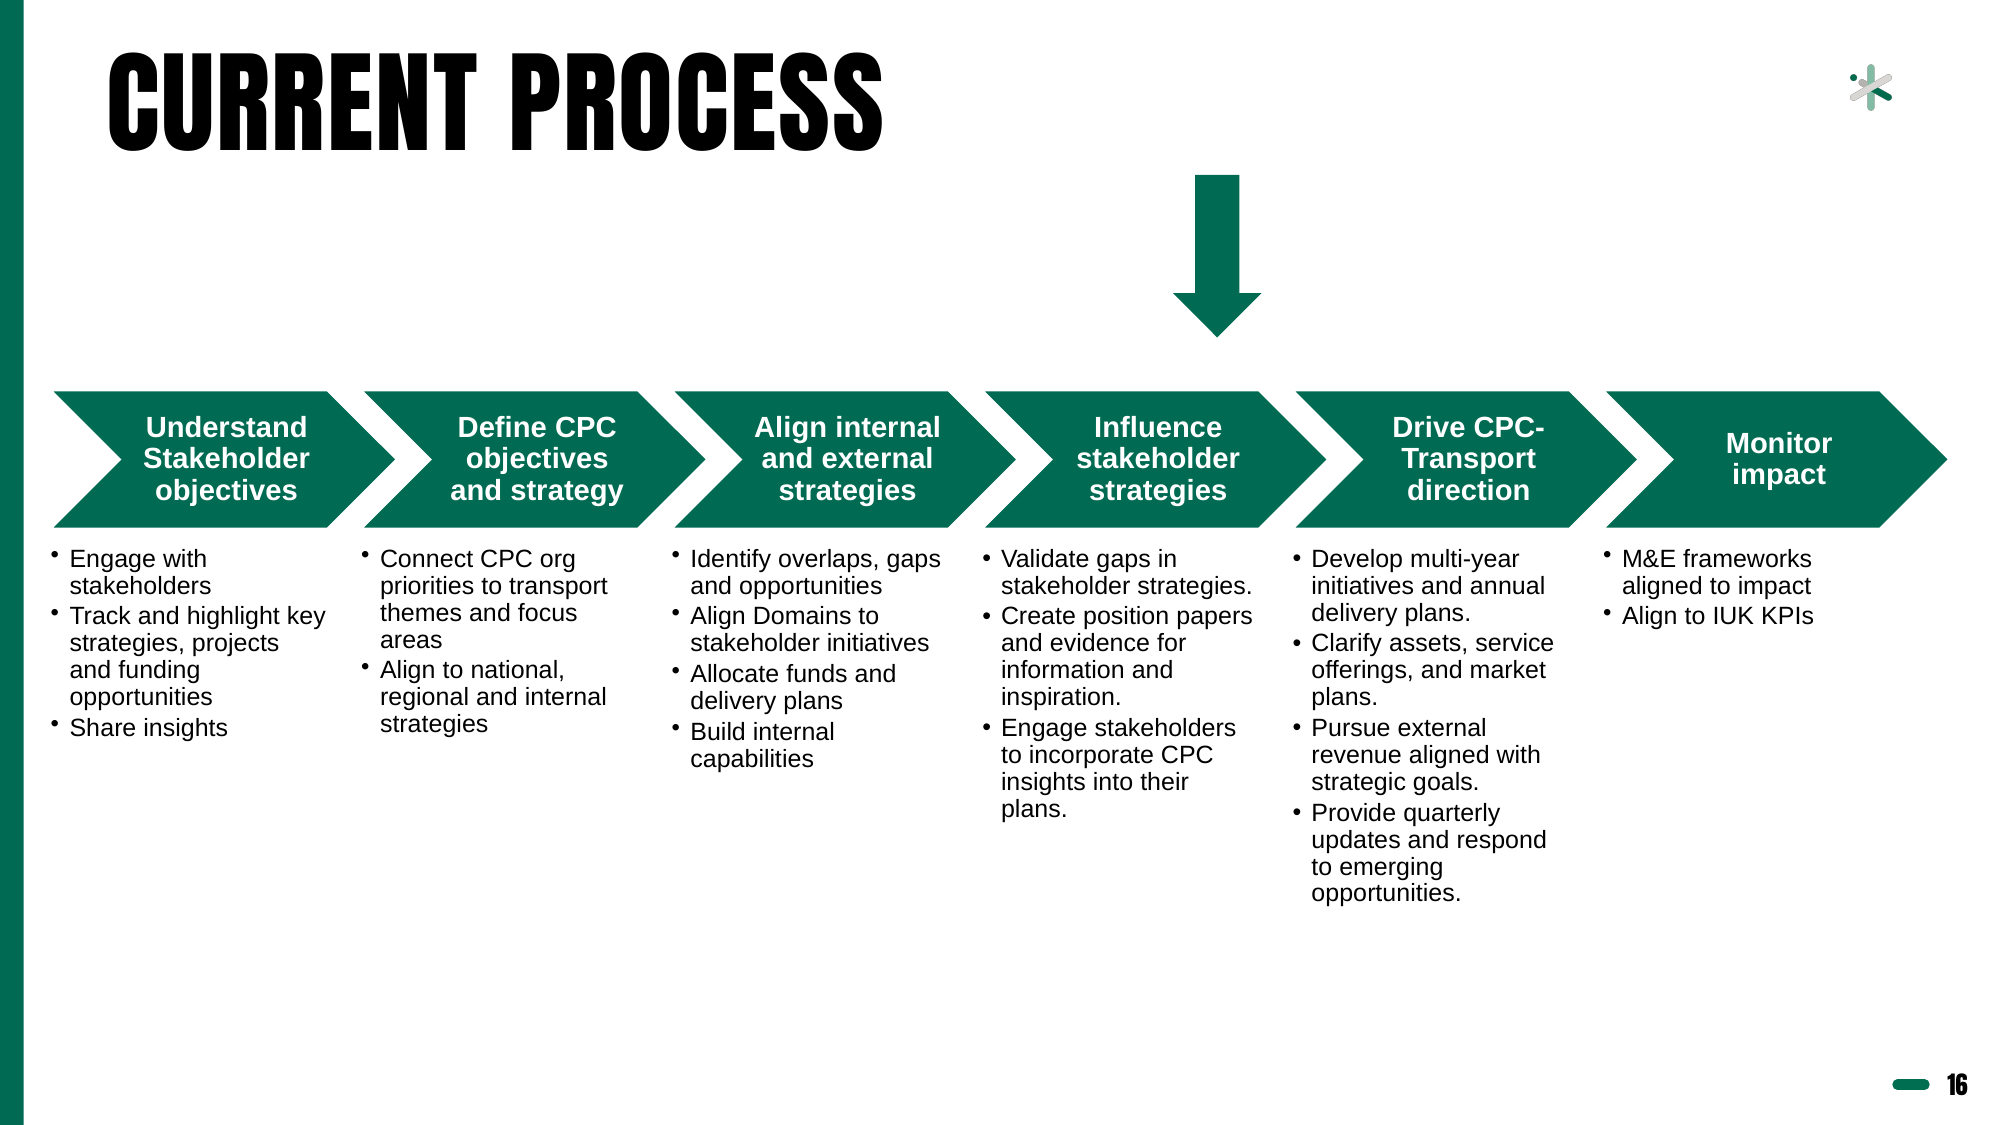

# Current process

Understand Stakeholder objectives
Engage with stakeholders
Track and highlight key strategies, projects and funding opportunities
Share insights
Define CPC objectives and strategy
Connect CPC org priorities to transport themes and focus areas
Align to national, regional and internal strategies
Align internal and external strategies
Identify overlaps, gaps and opportunities
Align Domains to stakeholder initiatives
Allocate funds and delivery plans
Build internal capabilities
Influence stakeholder strategies
Validate gaps in stakeholder strategies.
Create position papers and evidence for information and inspiration.
Engage stakeholders to incorporate CPC insights into their plans.
Drive CPC-Transport direction
Develop multi-year initiatives and annual delivery plans.
Clarify assets, service offerings, and market plans.
Pursue external revenue aligned with strategic goals.
Provide quarterly updates and respond to emerging opportunities.
Monitor impact
M&E frameworks aligned to impact
Align to IUK KPIs
Lorem ipsum
Lorem ipsum dolor sit amet